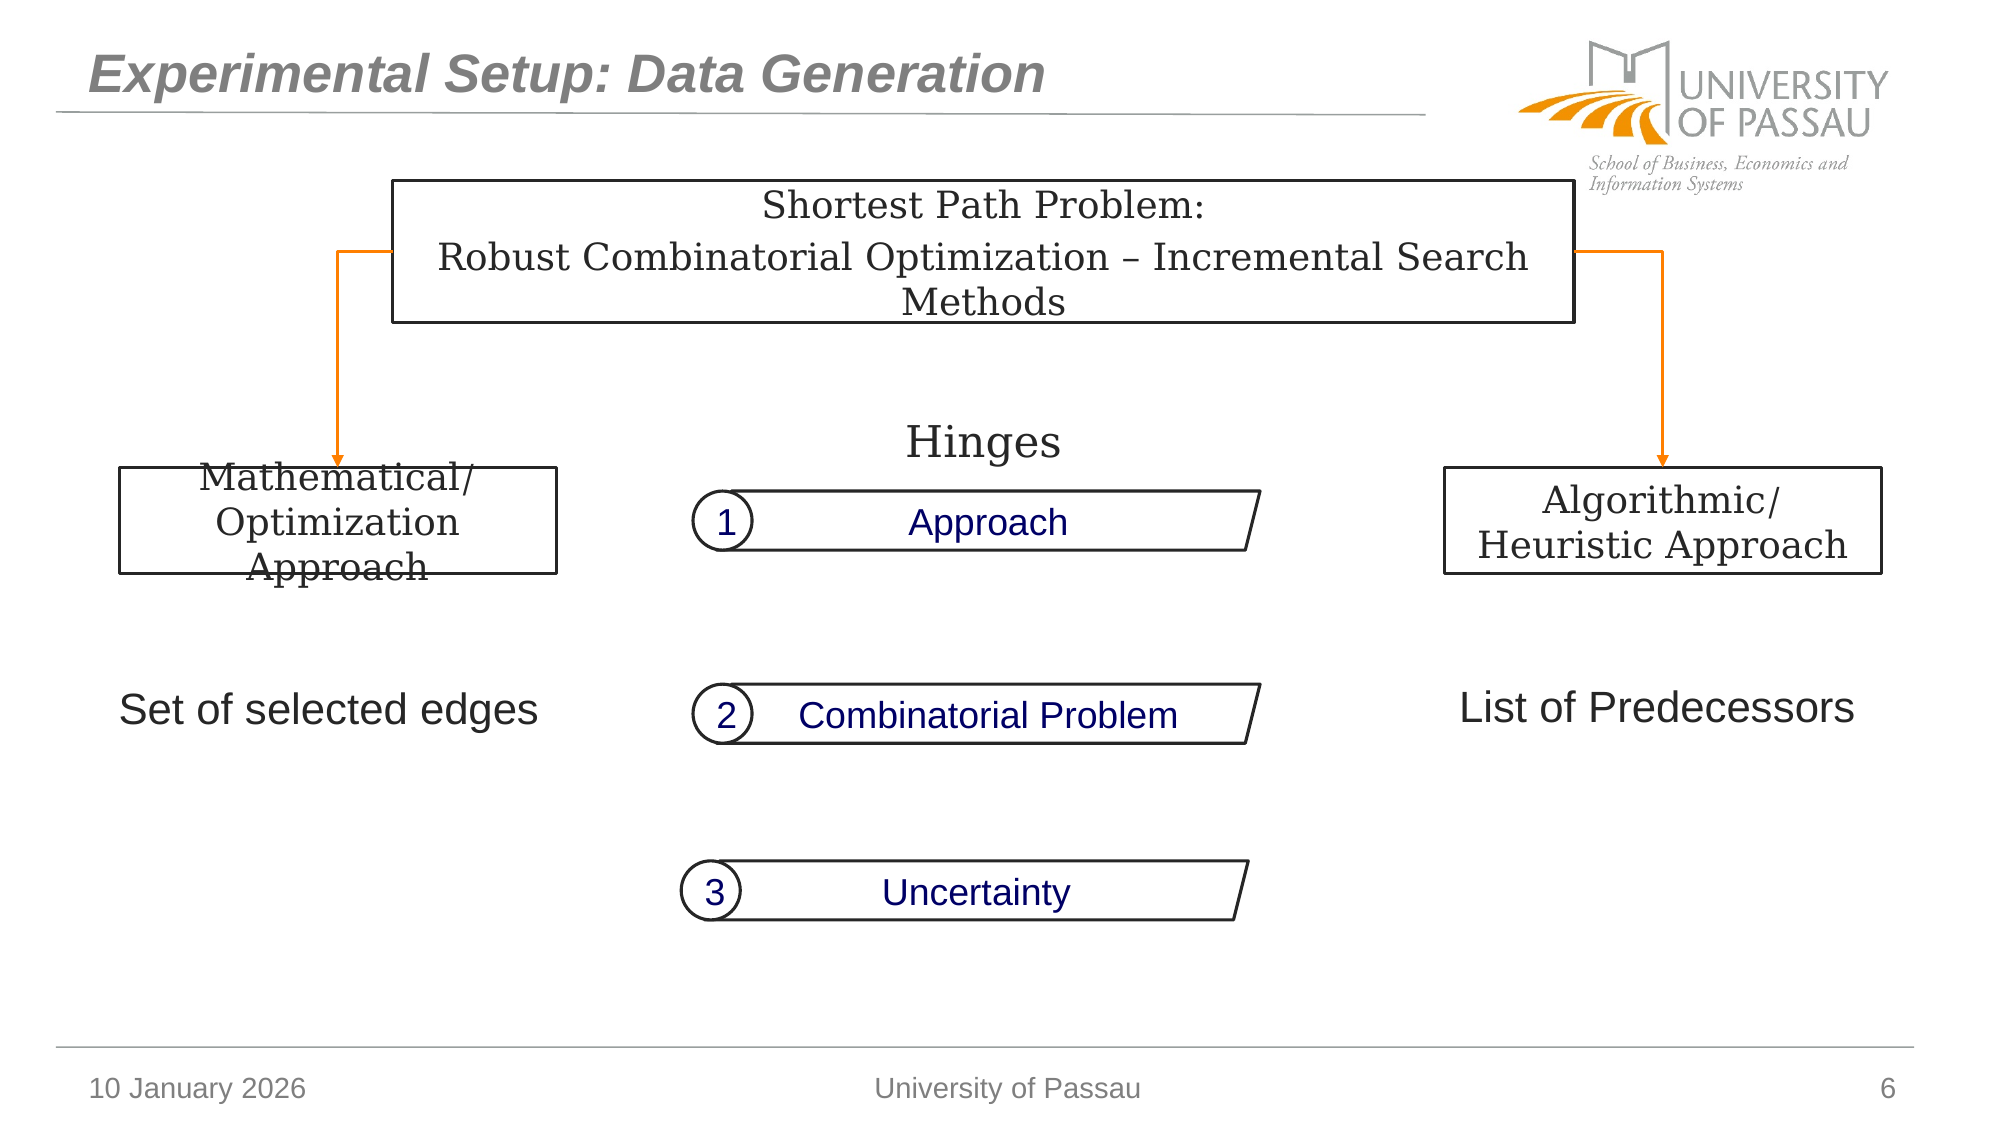

# Experimental Setup: Data Generation
Shortest Path Problem:
Robust Combinatorial Optimization – Incremental Search Methods
Hinges
Mathematical/ Optimization Approach
Algorithmic/ Heuristic Approach
1
Approach
List of Predecessors
Set of selected edges
2
Combinatorial Problem
3
Uncertainty
10 January 2026
University of Passau
6